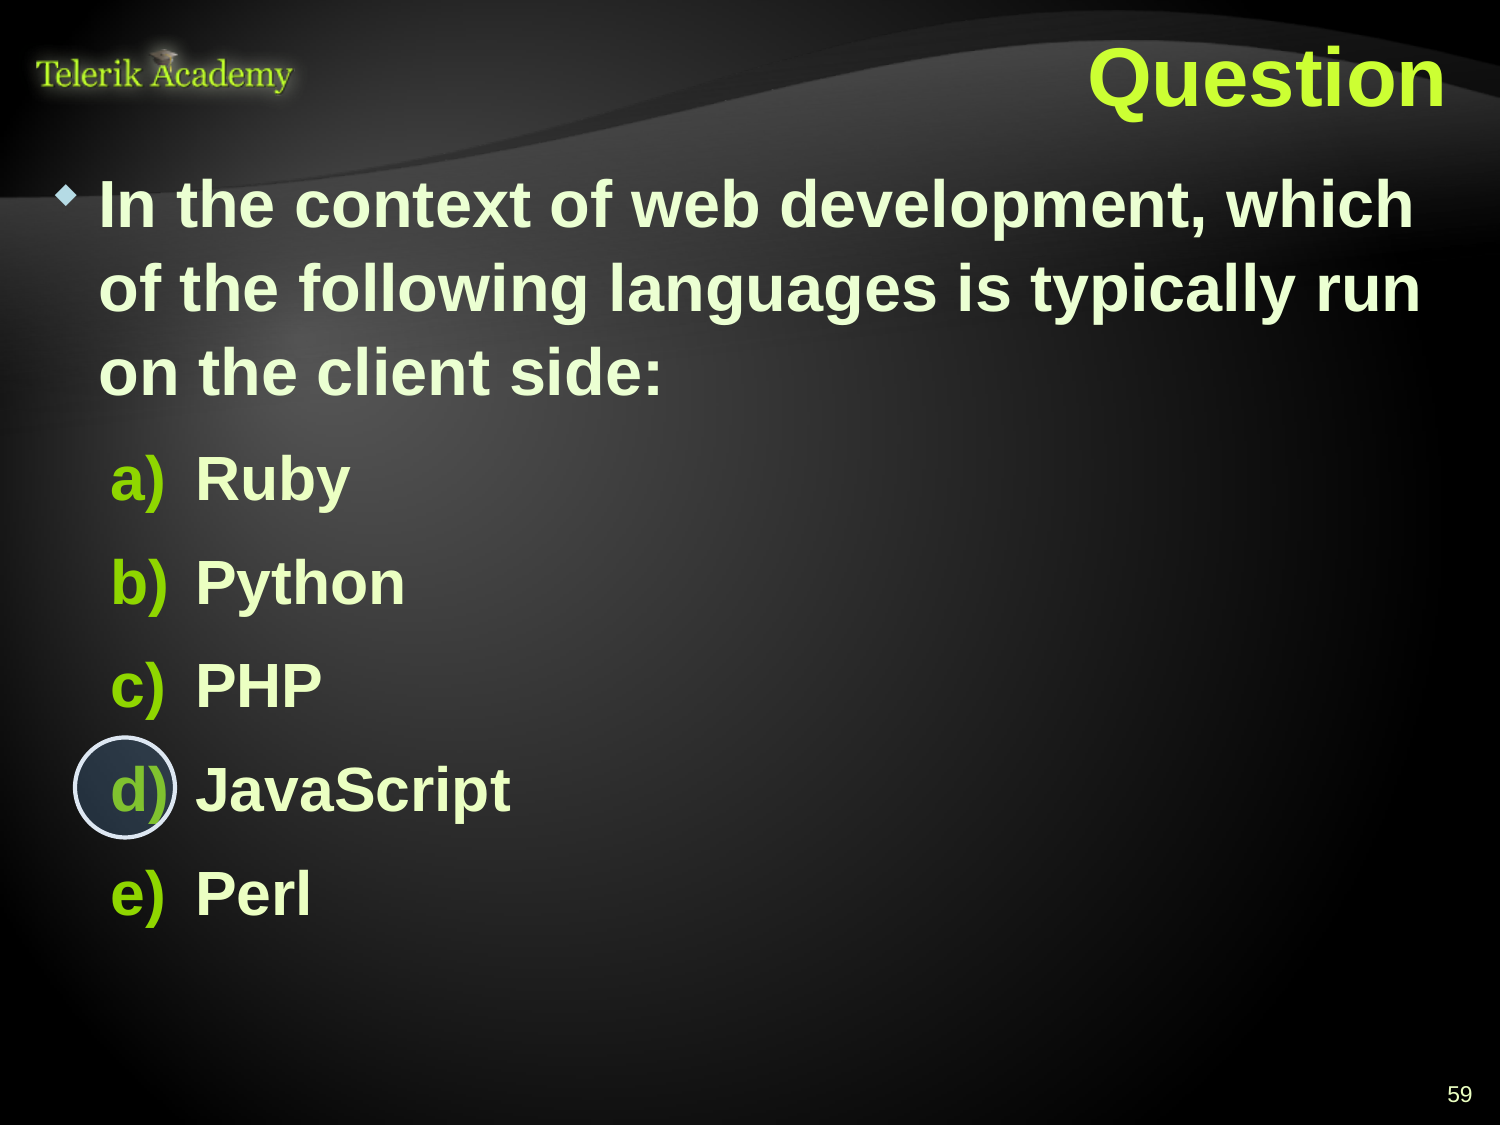

# Question
In the context of web development, which of the following languages is typically run on the client side:
Ruby
Python
PHP
JavaScript
Perl

59